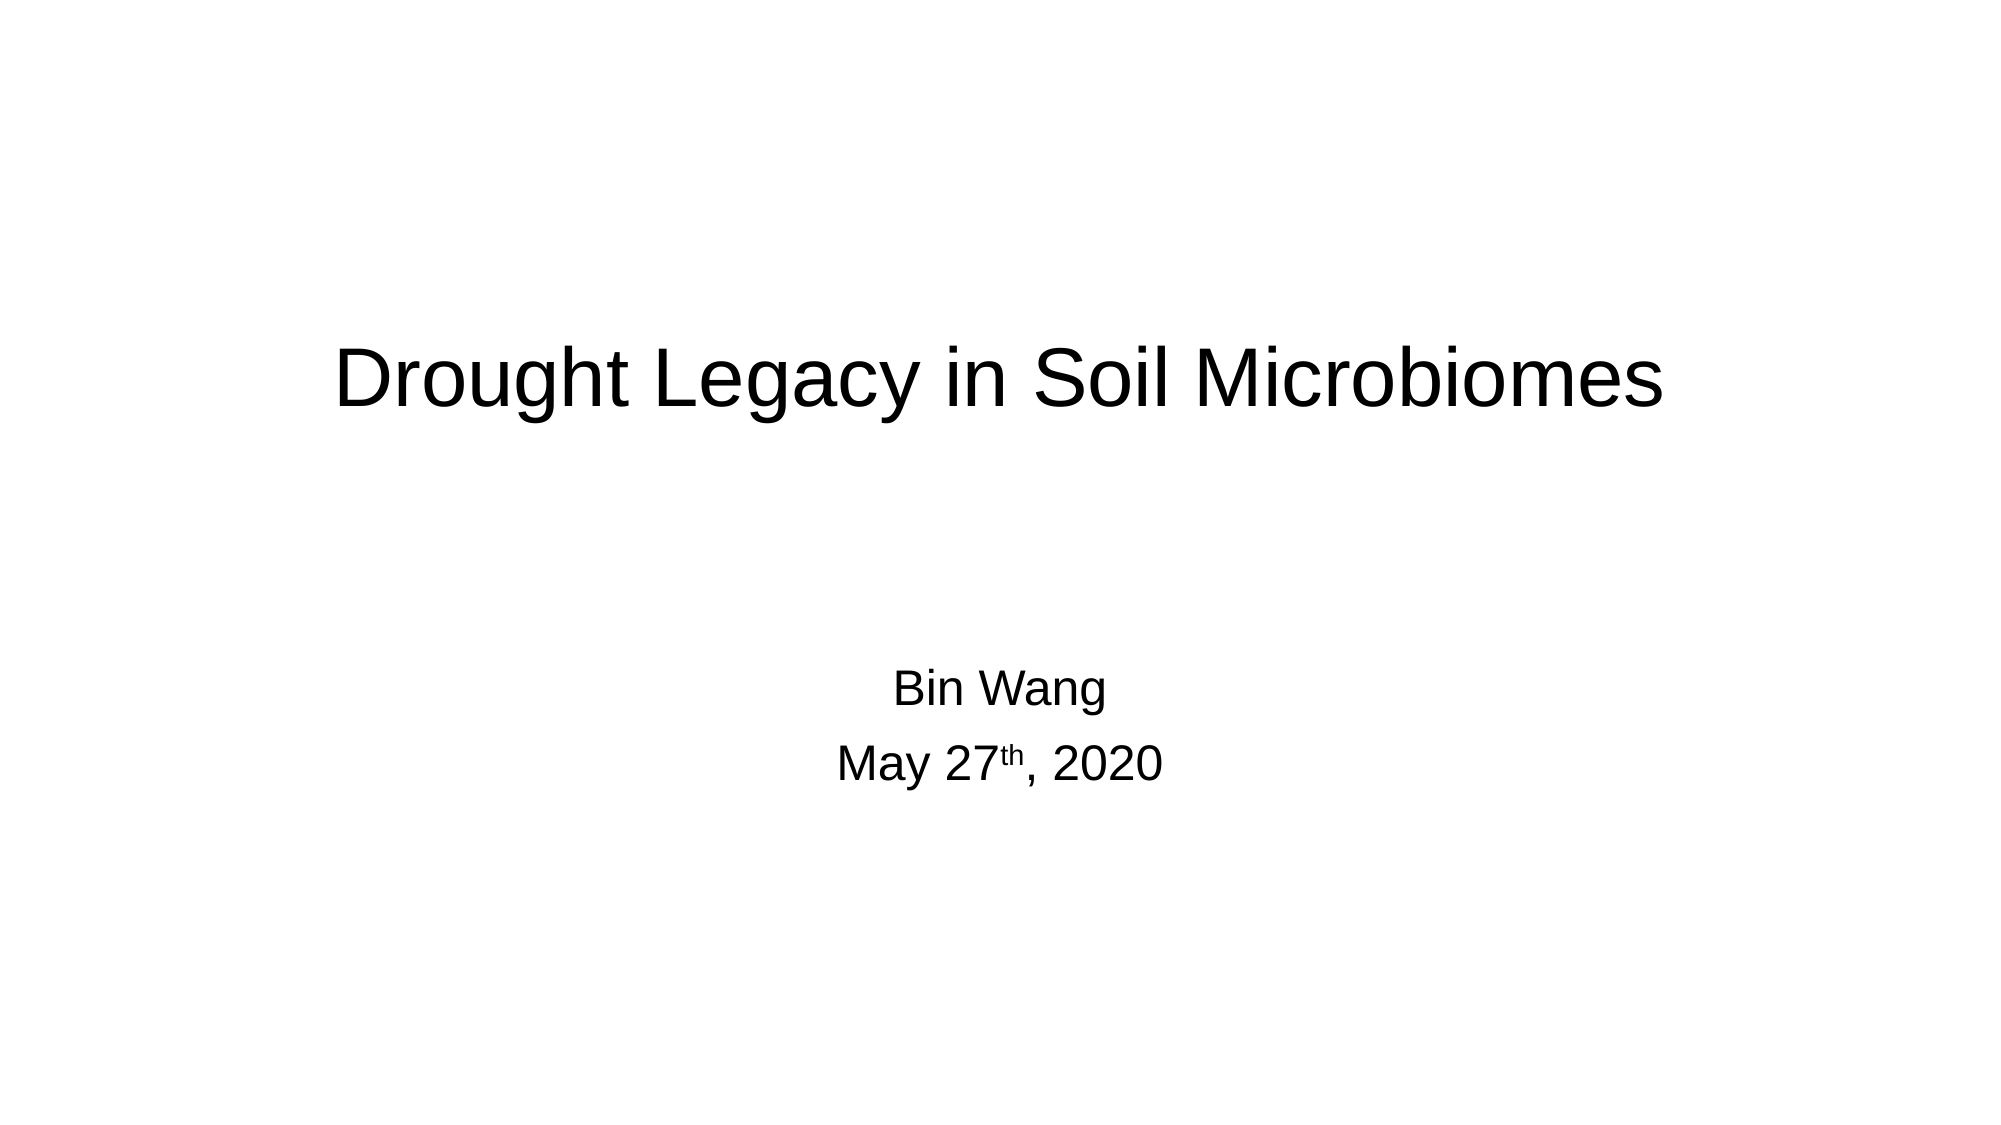

# Drought Legacy in Soil Microbiomes
Bin Wang
May 27th, 2020